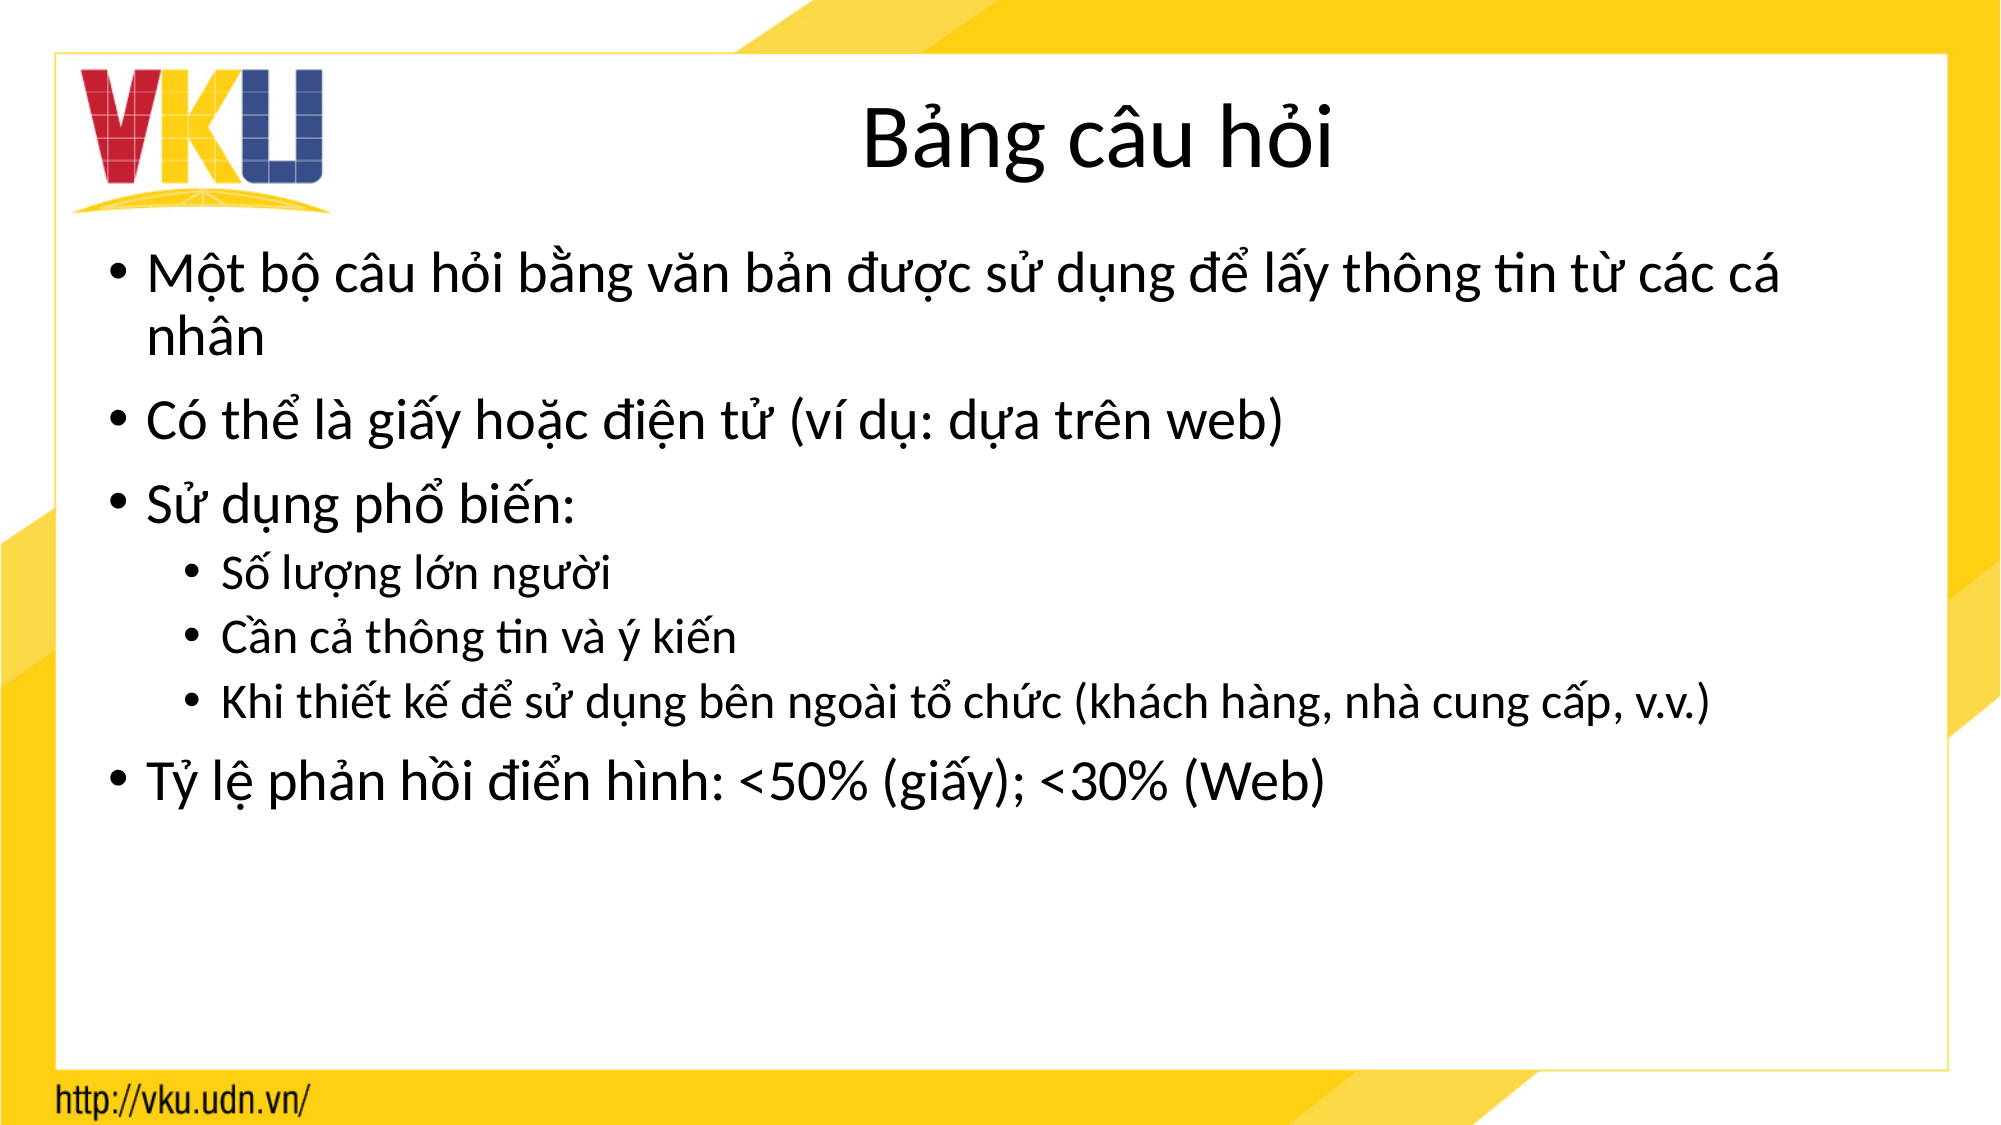

# Bảng câu hỏi
Một bộ câu hỏi bằng văn bản được sử dụng để lấy thông tin từ các cá nhân
Có thể là giấy hoặc điện tử (ví dụ: dựa trên web)
Sử dụng phổ biến:
Số lượng lớn người
Cần cả thông tin và ý kiến
Khi thiết kế để sử dụng bên ngoài tổ chức (khách hàng, nhà cung cấp, v.v.)
Tỷ lệ phản hồi điển hình: <50% (giấy); <30% (Web)